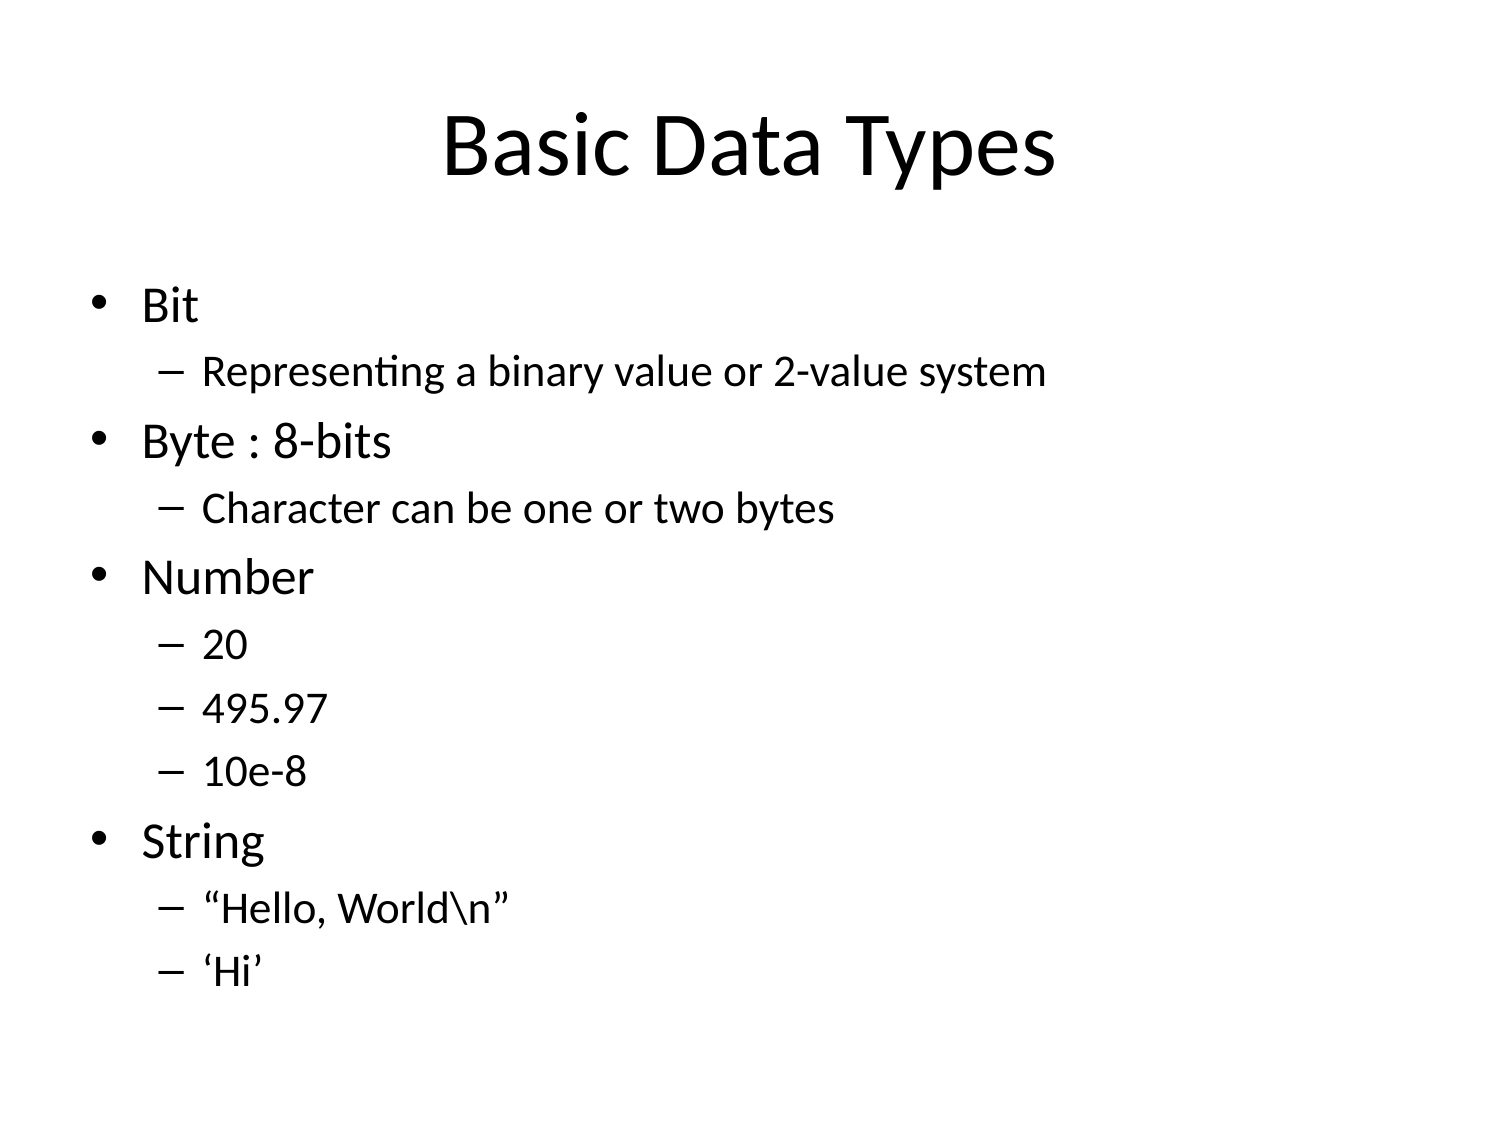

# Basic Data Types
Bit
Representing a binary value or 2-value system
Byte : 8-bits
Character can be one or two bytes
Number
20
495.97
10e-8
String
“Hello, World\n”
‘Hi’